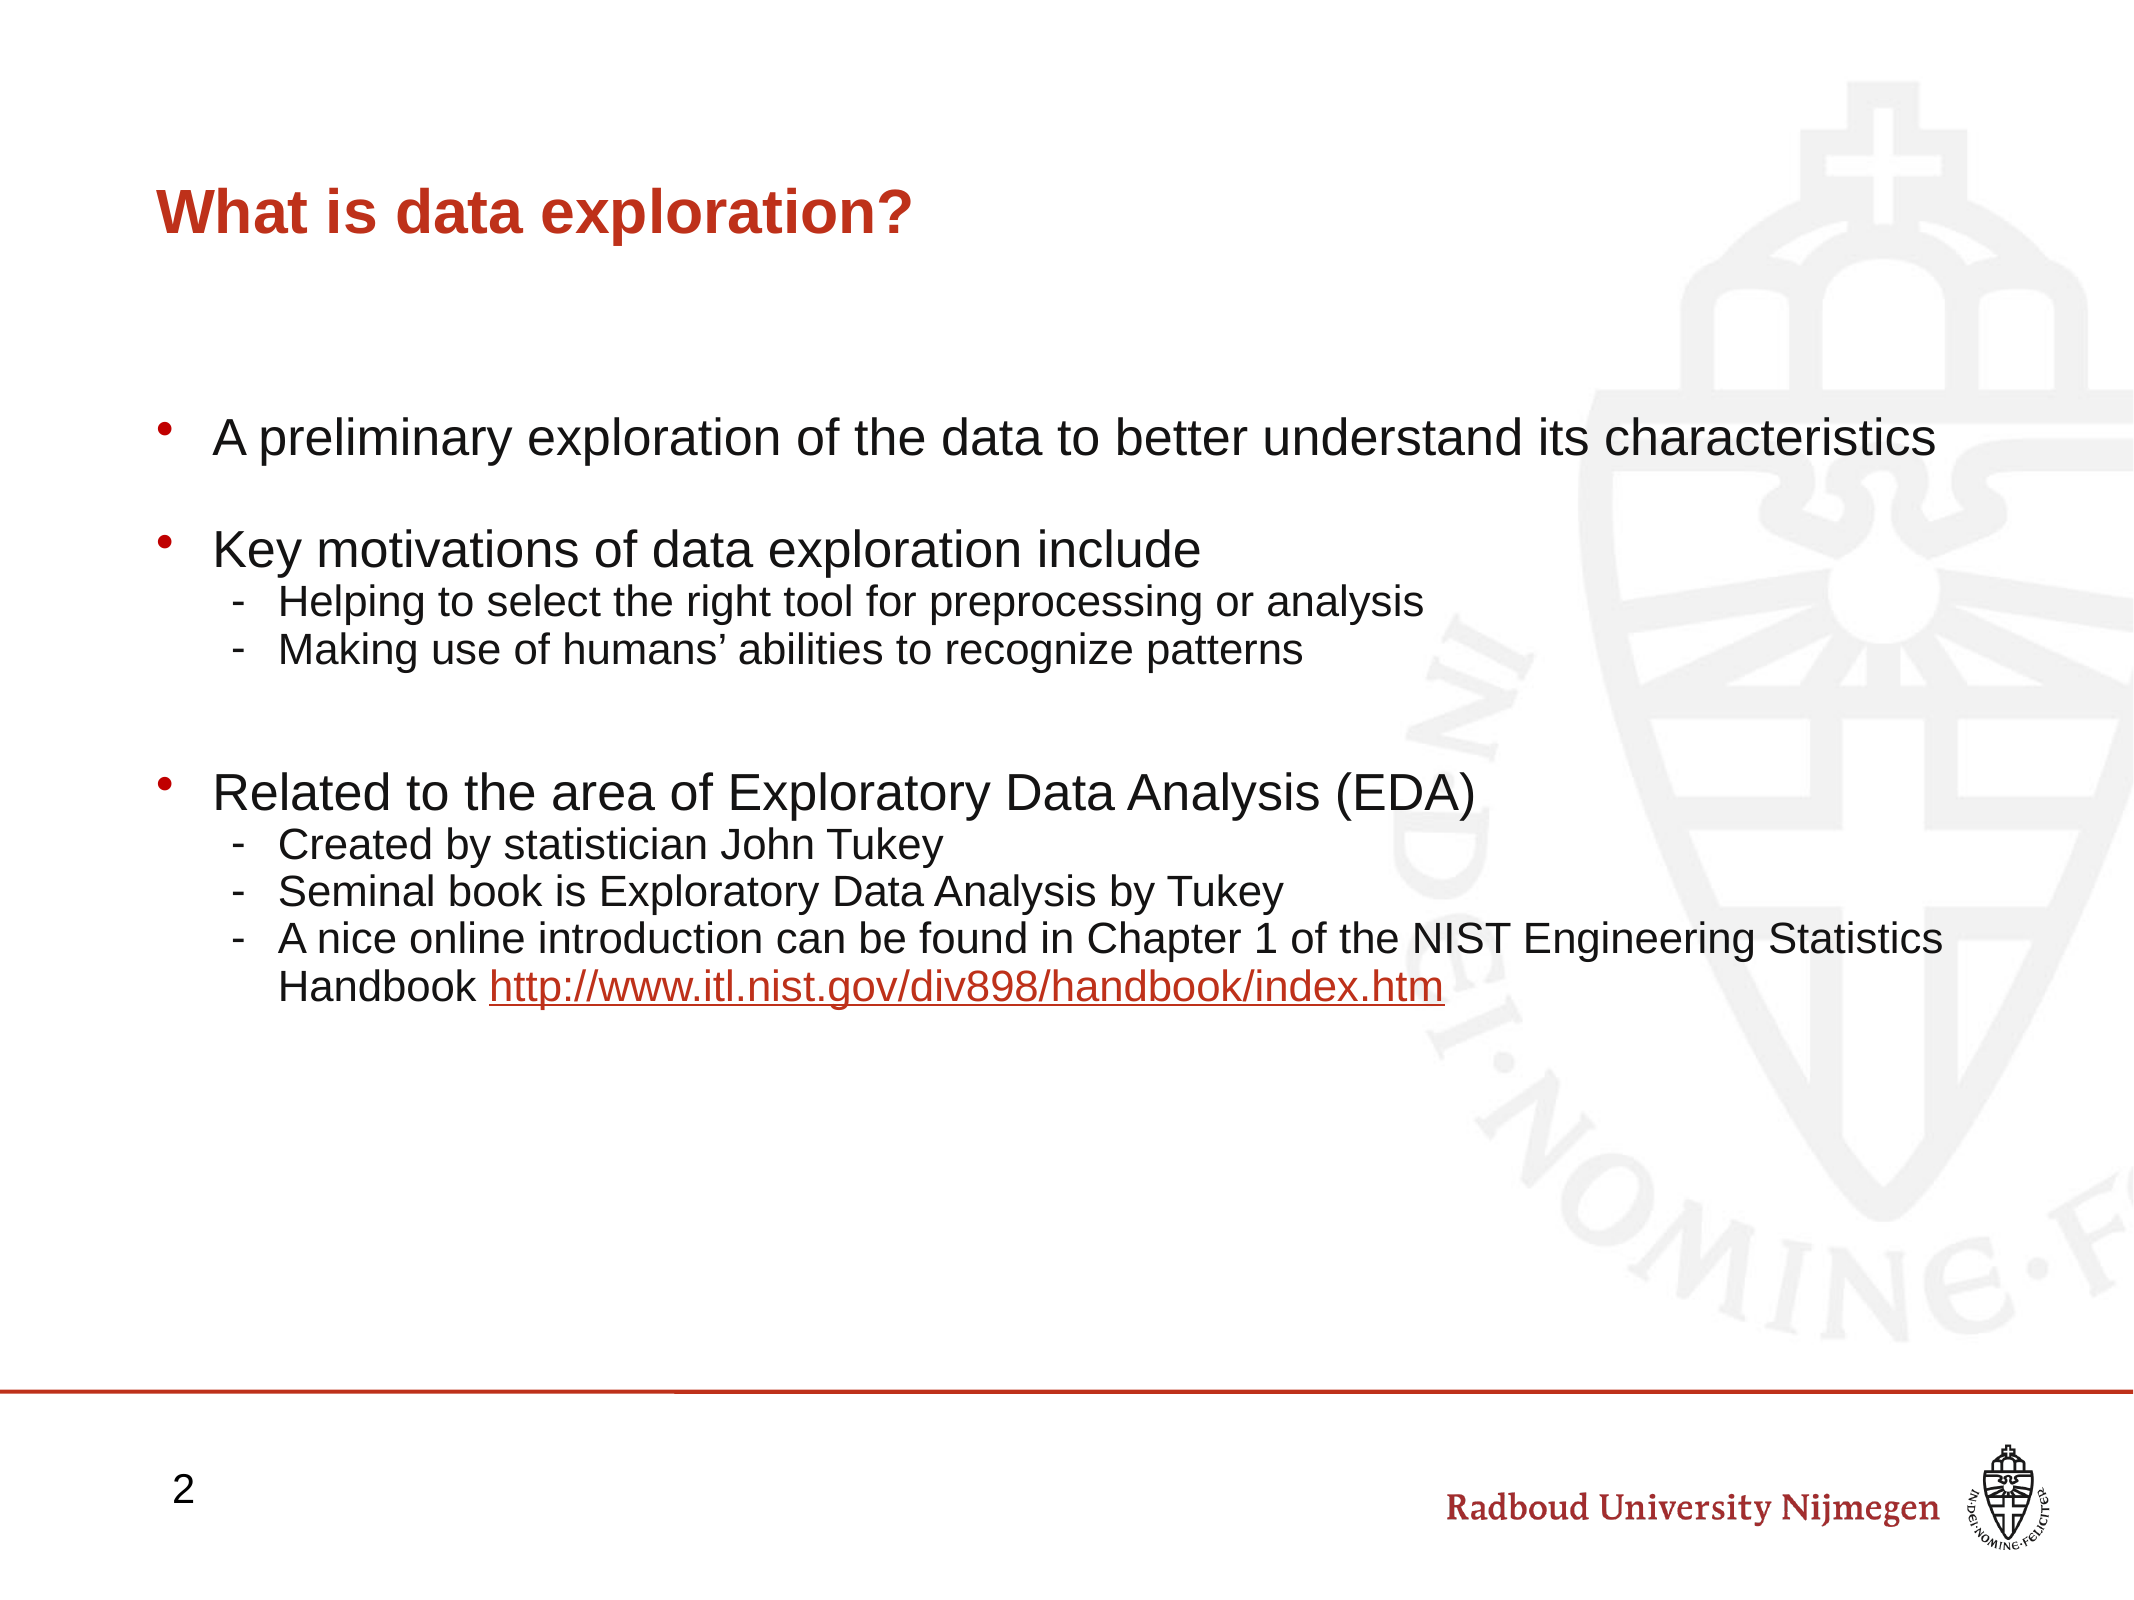

# What is data exploration?

A preliminary exploration of the data to better understand its characteristics

Key motivations of data exploration include
Helping to select the right tool for preprocessing or analysis
Making use of humans’ abilities to recognize patterns

Related to the area of Exploratory Data Analysis (EDA)
Created by statistician John Tukey
Seminal book is Exploratory Data Analysis by Tukey
A nice online introduction can be found in Chapter 1 of the NIST Engineering Statistics Handbook http://www.itl.nist.gov/div898/handbook/index.htm
2